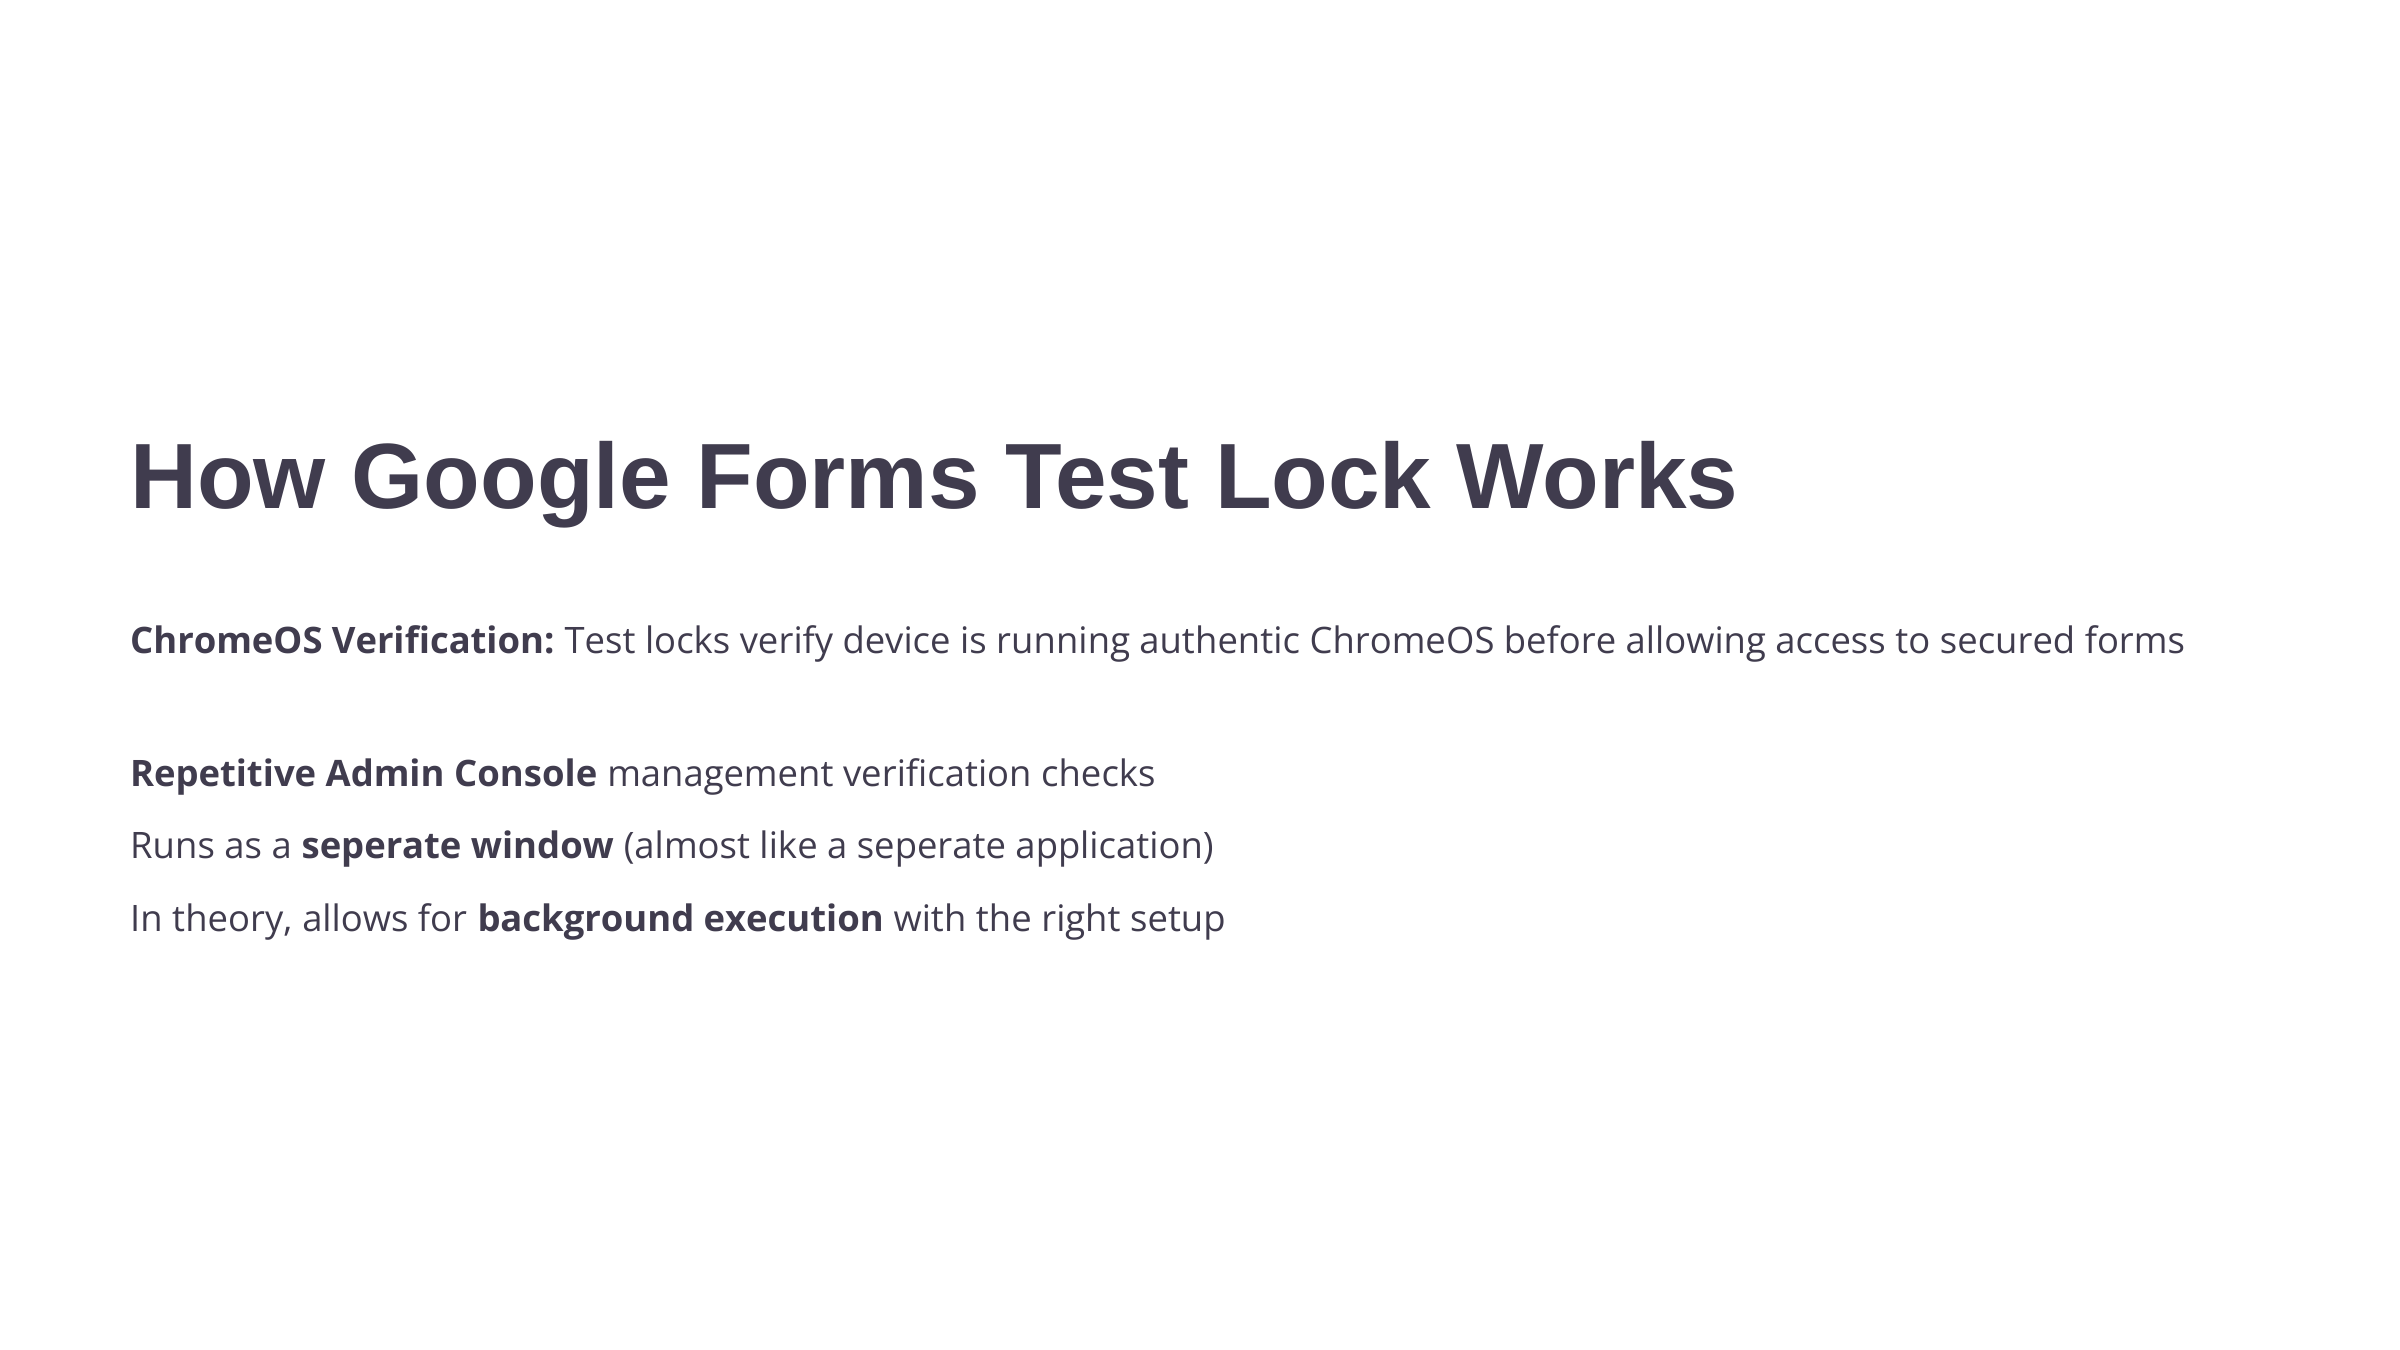

How Google Forms Test Lock Works
ChromeOS Verification: Test locks verify device is running authentic ChromeOS before allowing access to secured forms
Repetitive Admin Console management verification checks
Runs as a seperate window (almost like a seperate application)
In theory, allows for background execution with the right setup